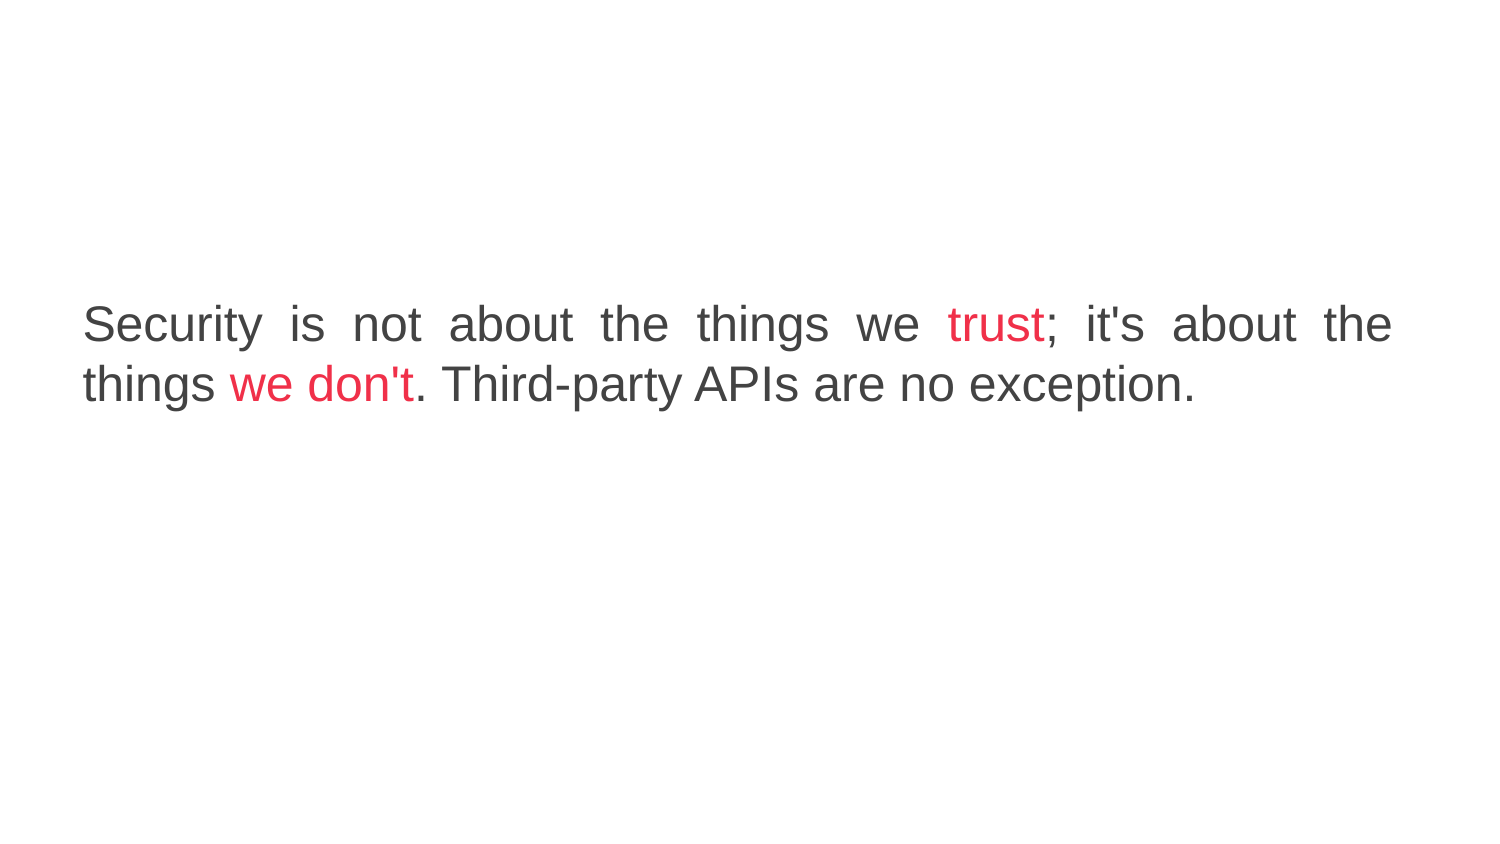

Security is not about the things we trust; it's about the things we don't. Third-party APIs are no exception.